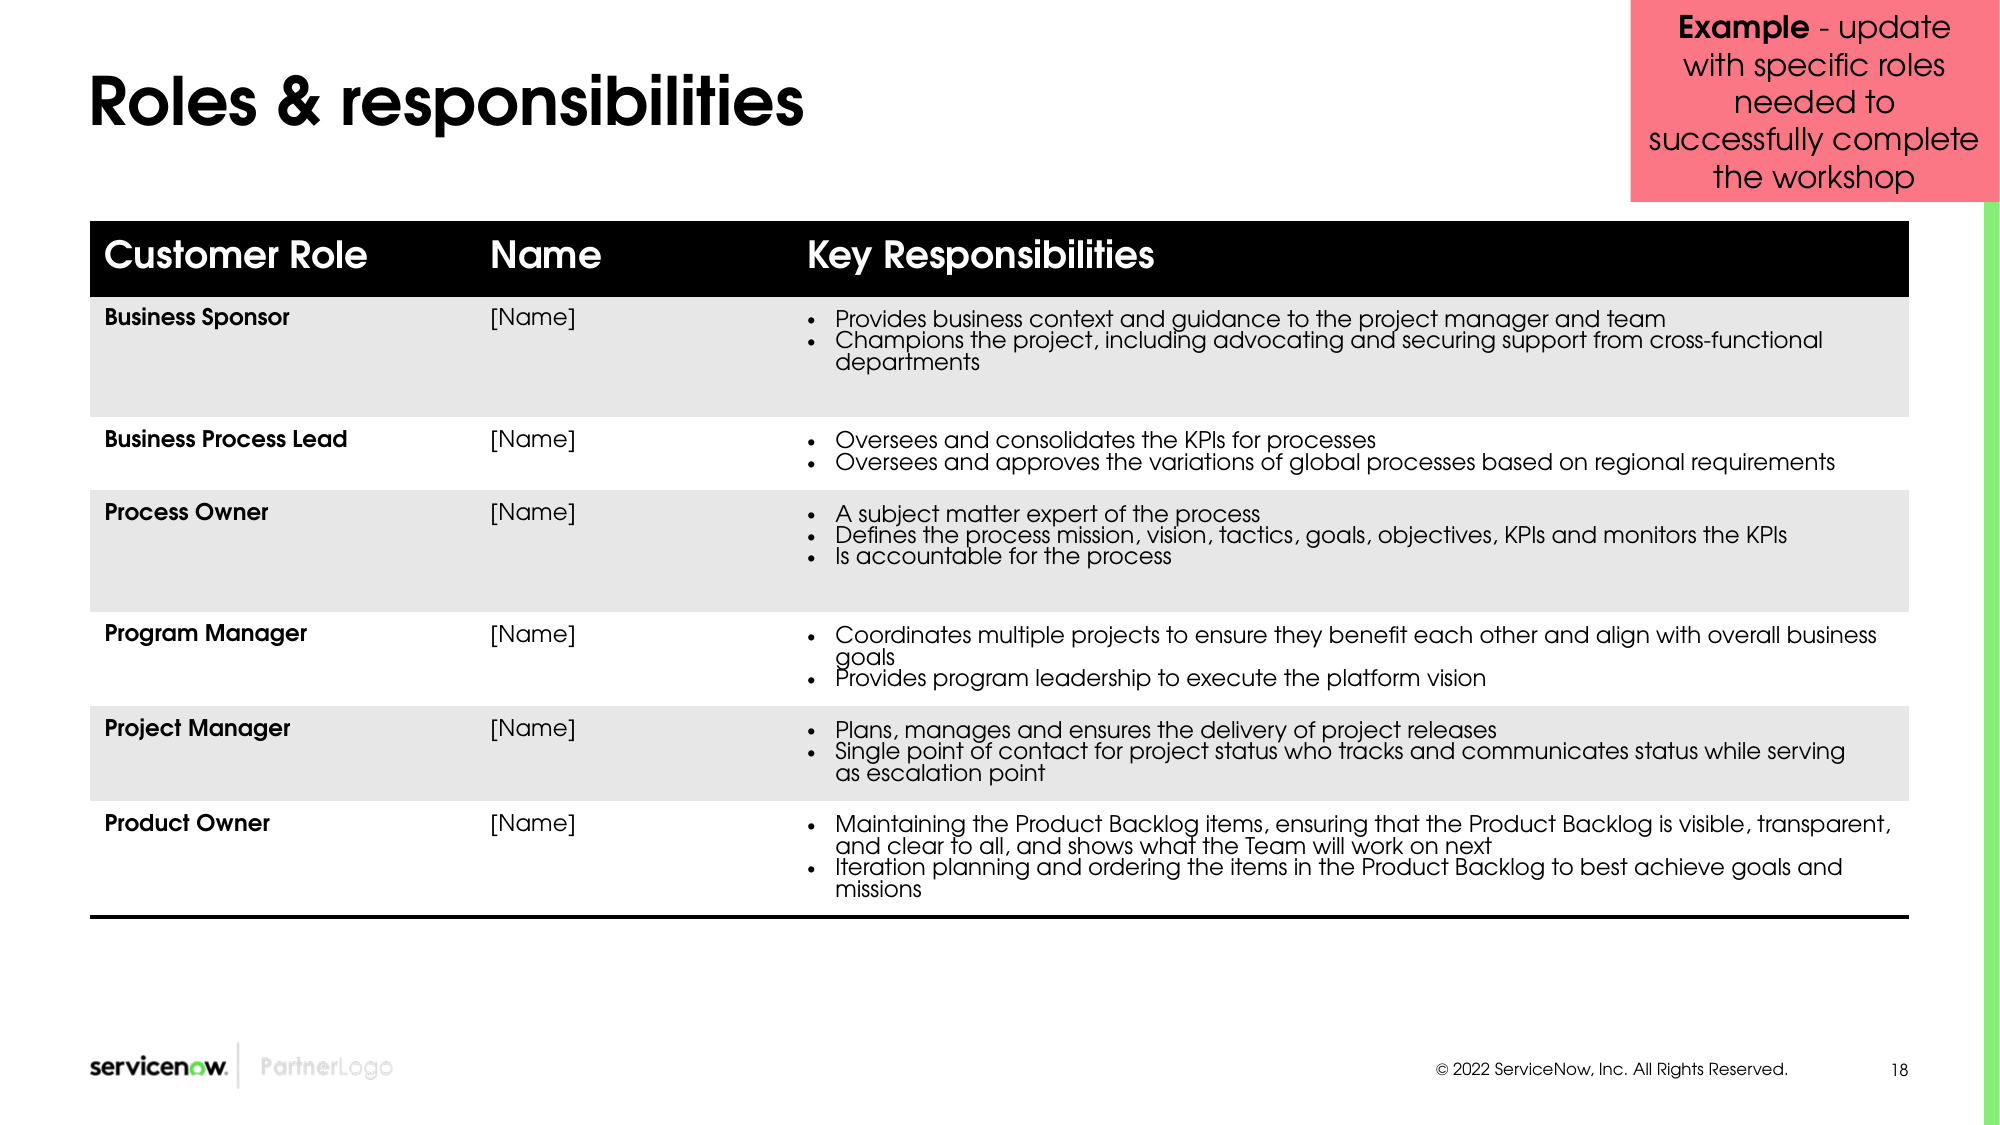

Example - update with specific roles needed to successfully complete the workshop
# Roles & responsibilities
| Customer Role | Name | Key Responsibilities |
| --- | --- | --- |
| Business Sponsor | [Name] | Provides business context and guidance to the project manager and team Champions the project, including advocating and securing support from cross-functional departments |
| Business Process Lead | [Name] | Oversees and consolidates the KPIs for processes​ Oversees and approves the variations of global processes based on regional requirements​ |
| Process Owner | [Name] | A subject matter expert of the process Defines the process mission, vision, tactics, goals, objectives, KPIs and monitors the KPIs​ Is accountable for the process​ |
| Program Manager | [Name] | Coordinates multiple projects to ensure they benefit each other and align with overall business goals​ Provides program leadership to execute the platform vision​ |
| Project Manager | [Name] | Plans, manages and ensures the delivery of project releases​ Single point of contact for project status who tracks and communicates status while serving as escalation point​ |
| Product Owner | [Name] | Maintaining the Product Backlog items, ensuring that the Product Backlog is visible, transparent, and clear to all, and shows what the Team will work on next Iteration planning and ordering the items in the Product Backlog to best achieve goals and missions |